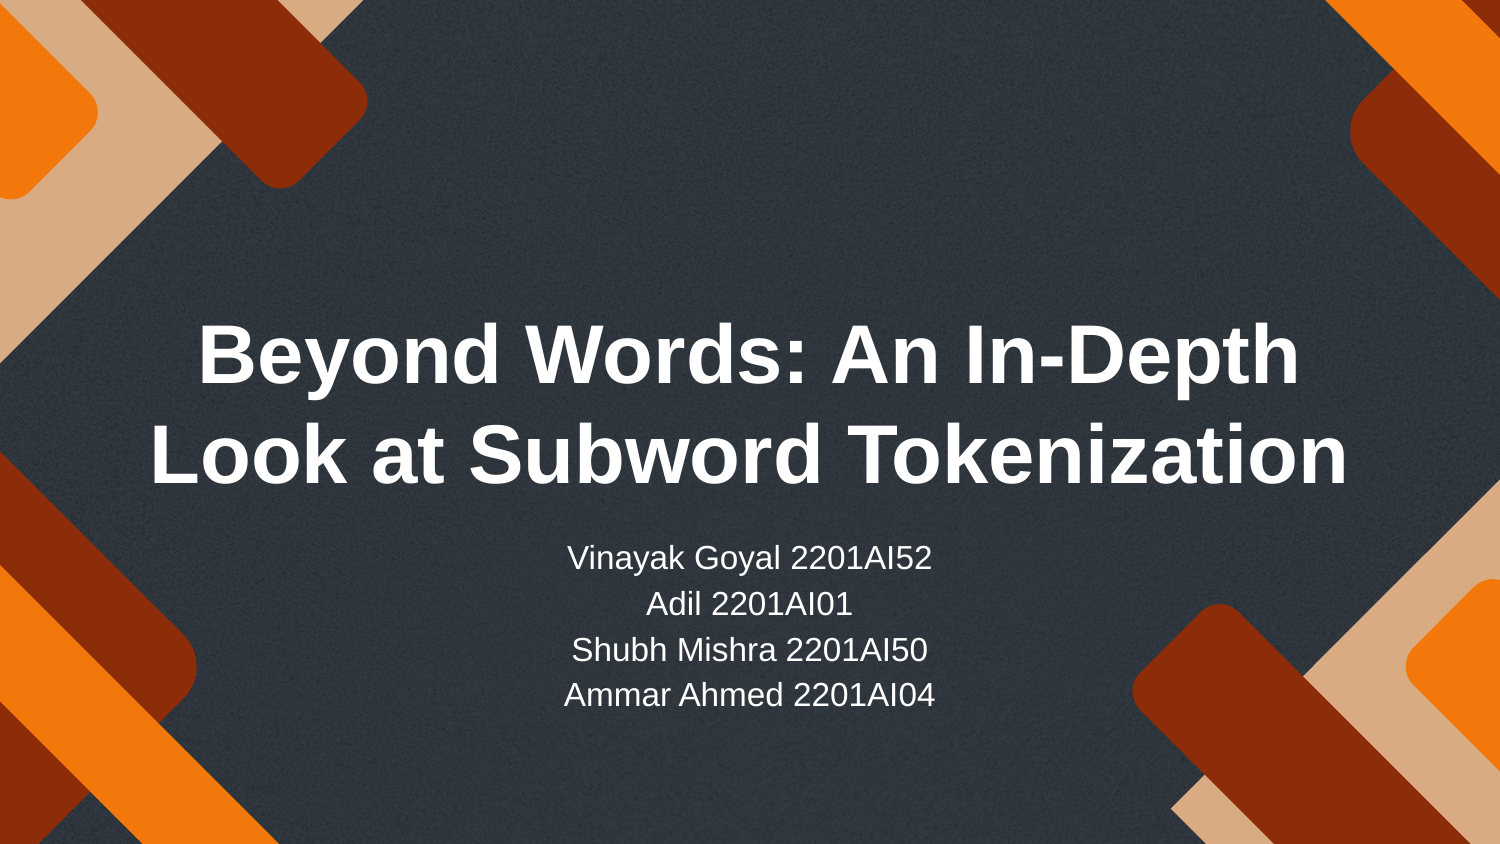

# Beyond Words: An In-Depth Look at Subword Tokenization
Vinayak Goyal 2201AI52
Adil 2201AI01
Shubh Mishra 2201AI50
Ammar Ahmed 2201AI04